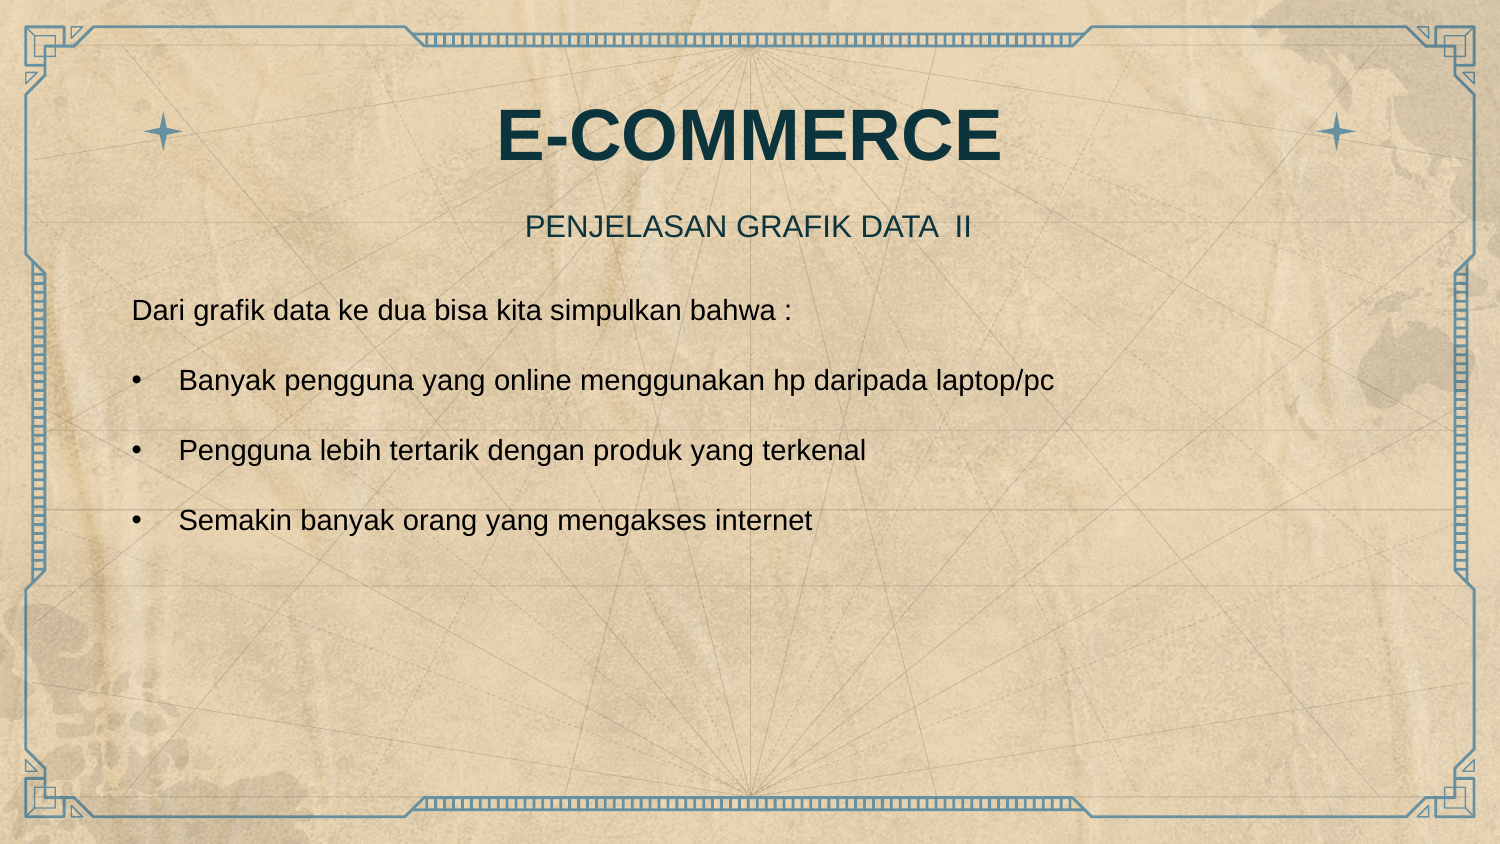

# E-COMMERCE

PENJELASAN GRAFIK DATA  II
Dari grafik data ke dua bisa kita simpulkan bahwa :

Banyak pengguna yang online menggunakan hp daripada laptop/pc

Pengguna lebih tertarik dengan produk yang terkenal

Semakin banyak orang yang mengakses internet